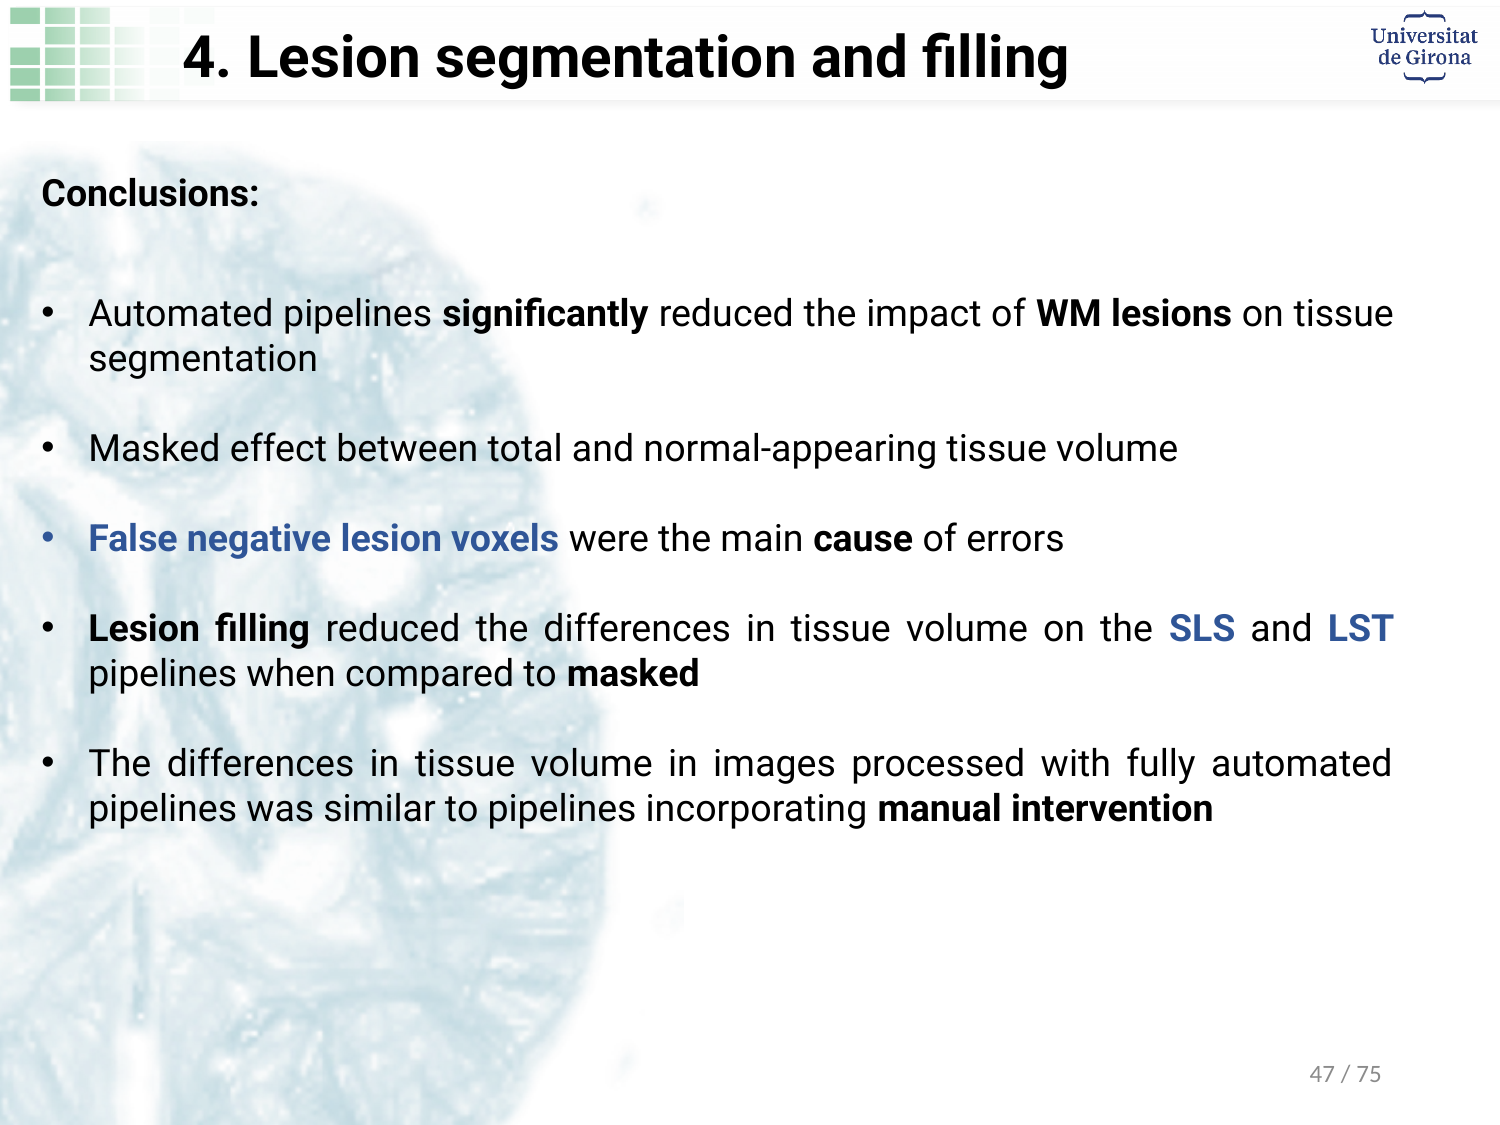

4. Lesion segmentation and filling
Conclusions:

Automated pipelines significantly reduced the impact of WM lesions on tissue segmentation

Masked effect between total and normal-appearing tissue volume

False negative lesion voxels were the main cause of errors

Lesion filling reduced the differences in tissue volume on the SLS and LST pipelines when compared to masked

The differences in tissue volume in images processed with fully automated pipelines was similar to pipelines incorporating manual intervention

47 / 75